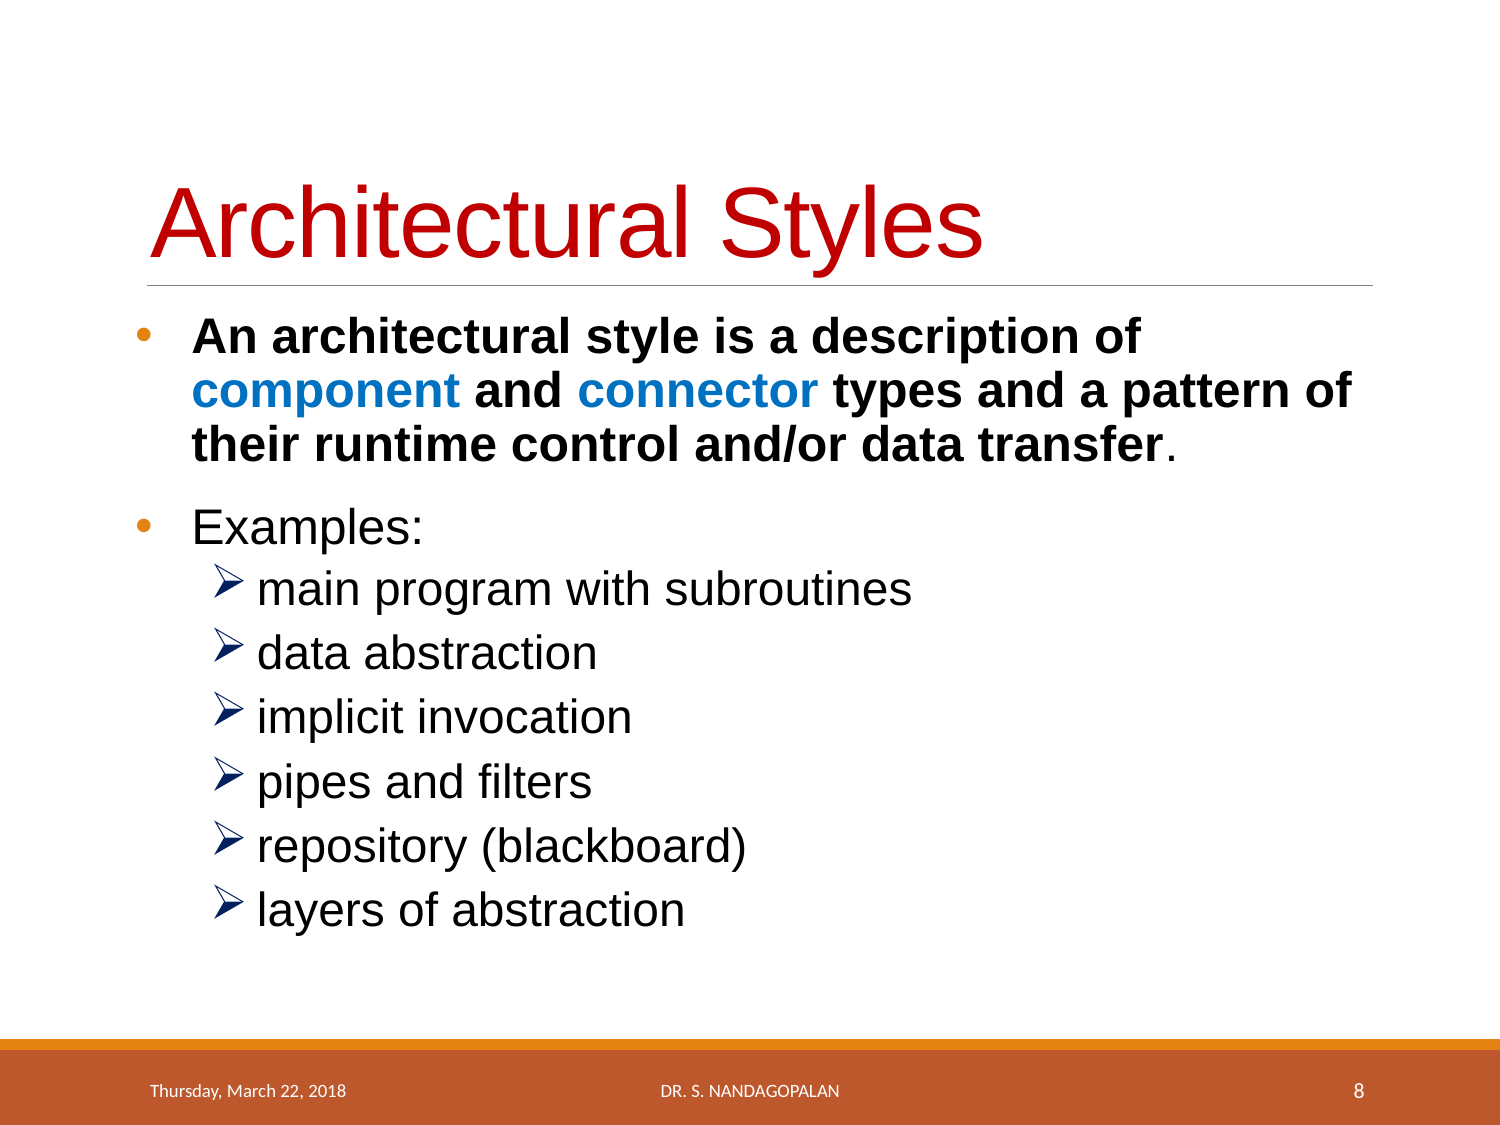

# Architectural Styles
An architectural style is a description of component and connector types and a pattern of their runtime control and/or data transfer.
Examples:
main program with subroutines
data abstraction
implicit invocation
pipes and filters
repository (blackboard)
layers of abstraction

Thursday, March 22, 2018
Dr. S. Nandagopalan
8